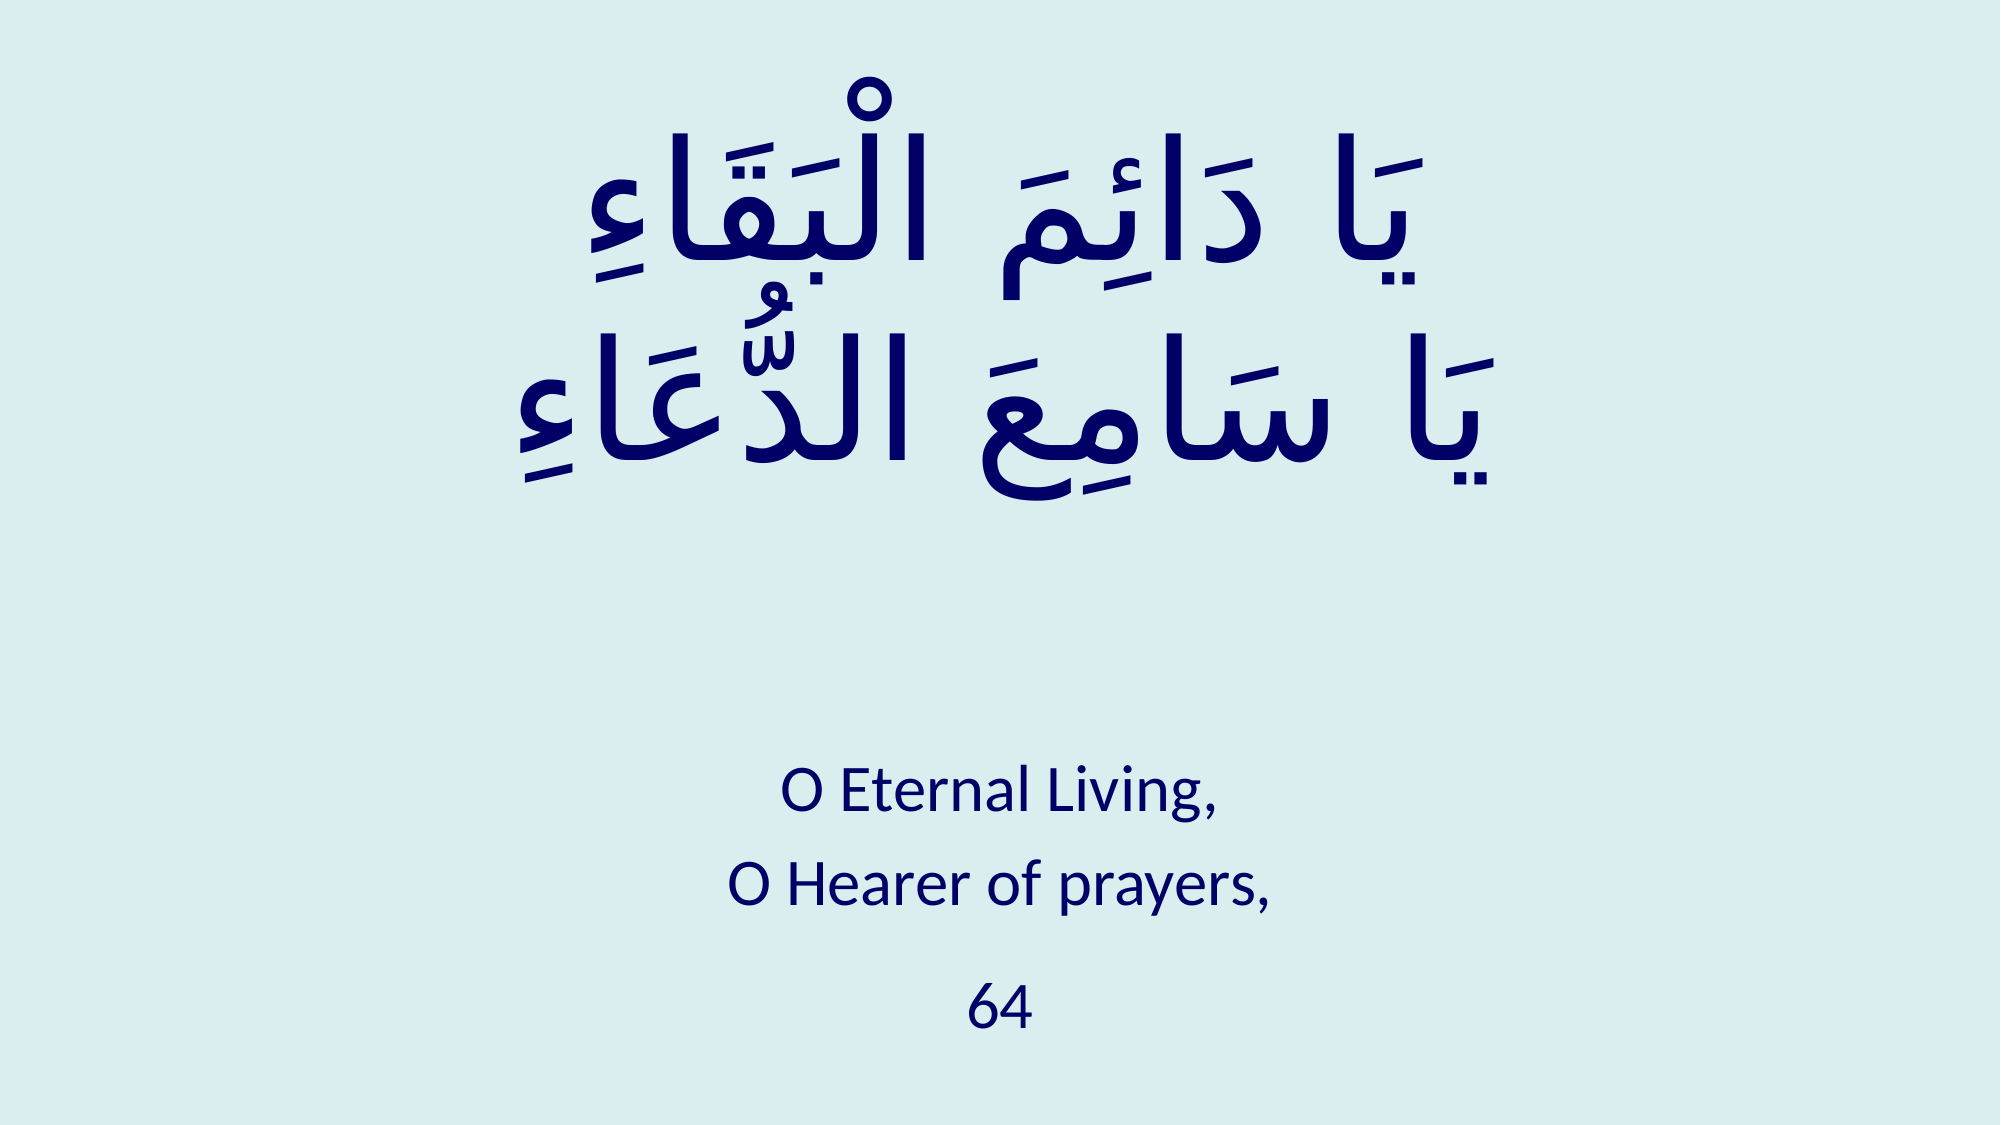

# يَا دَائِمَ الْبَقَاءِ يَا سَامِعَ الدُّعَاءِ
O Eternal Living,
O Hearer of prayers,
64